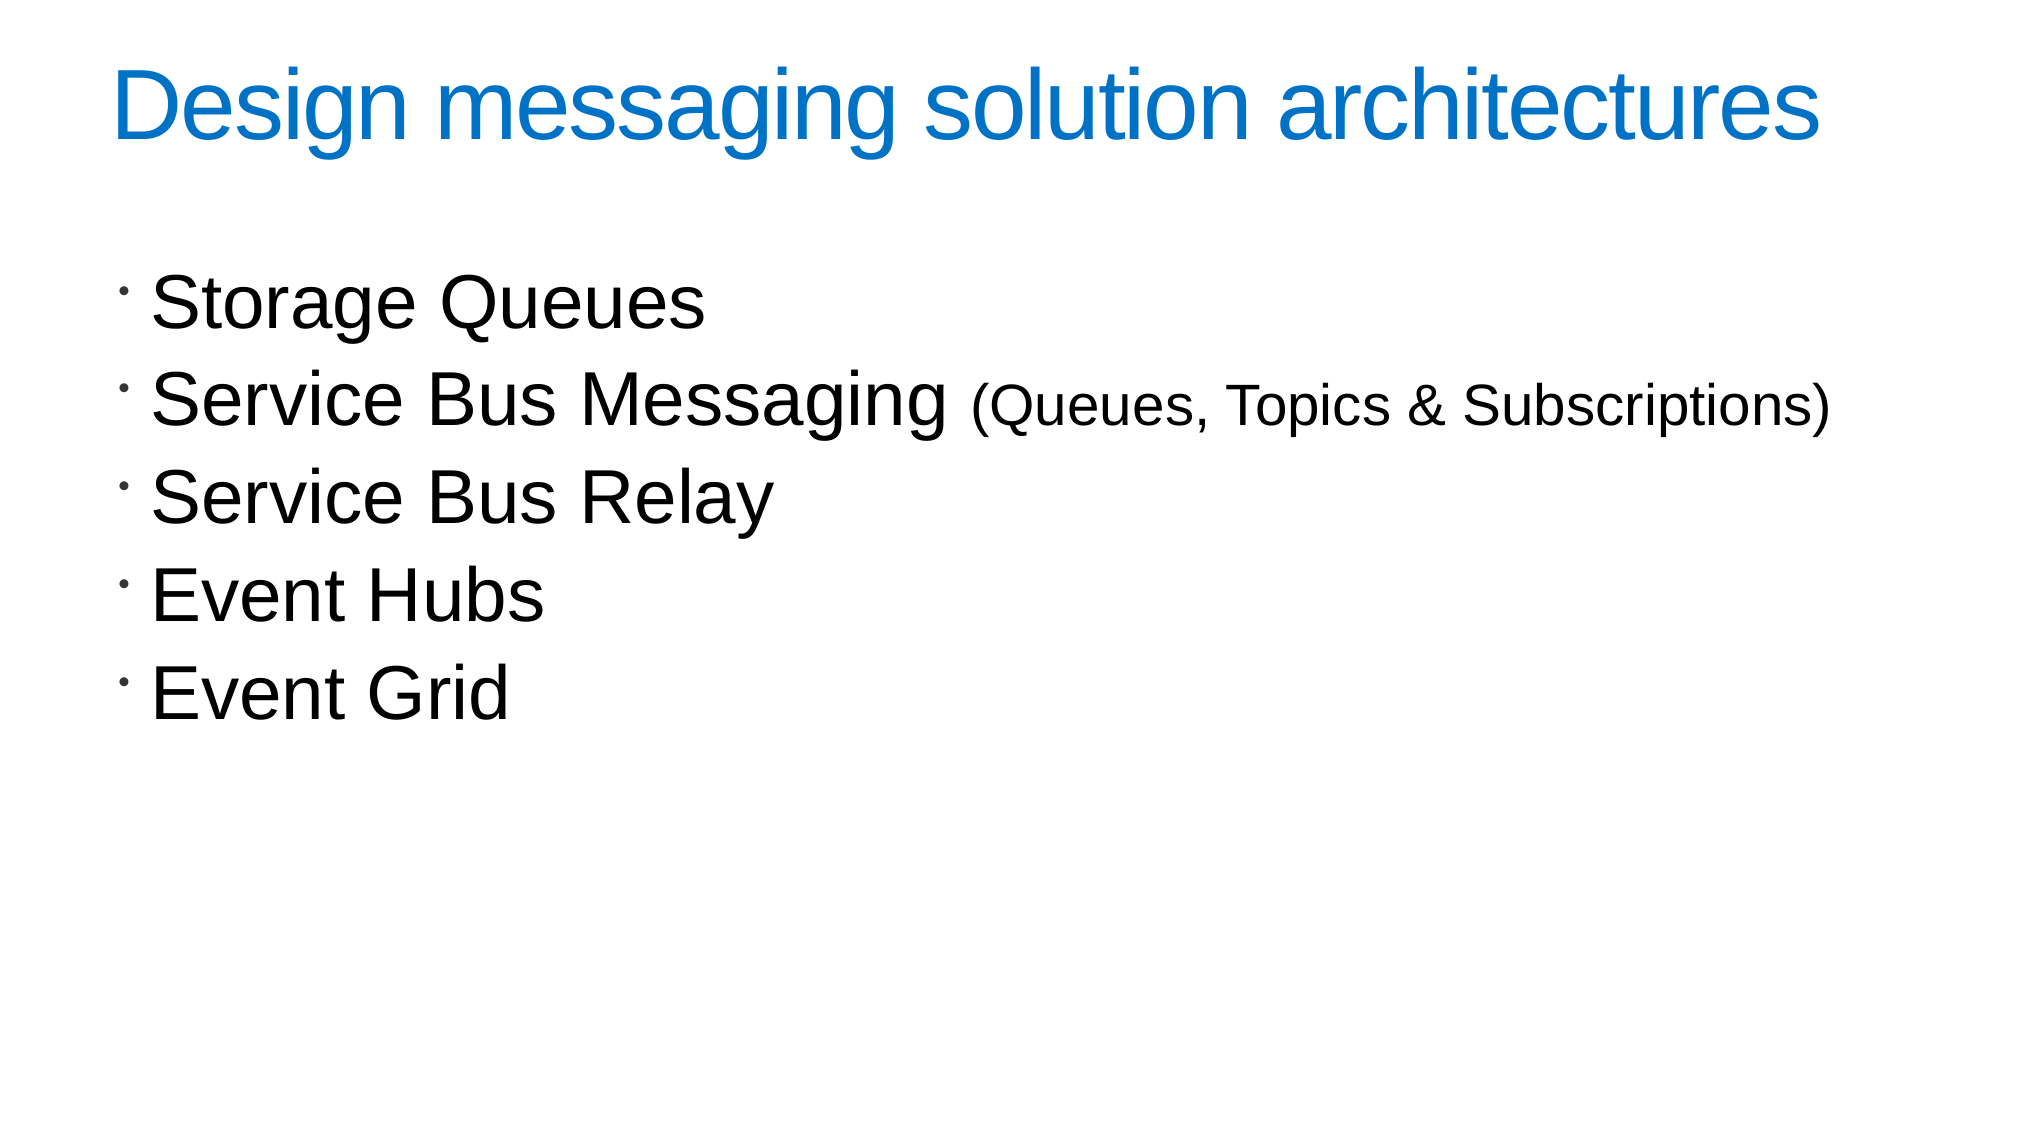

# Design messaging solution architectures
Storage Queues
Service Bus Messaging (Queues, Topics & Subscriptions)
Service Bus Relay
Event Hubs
Event Grid